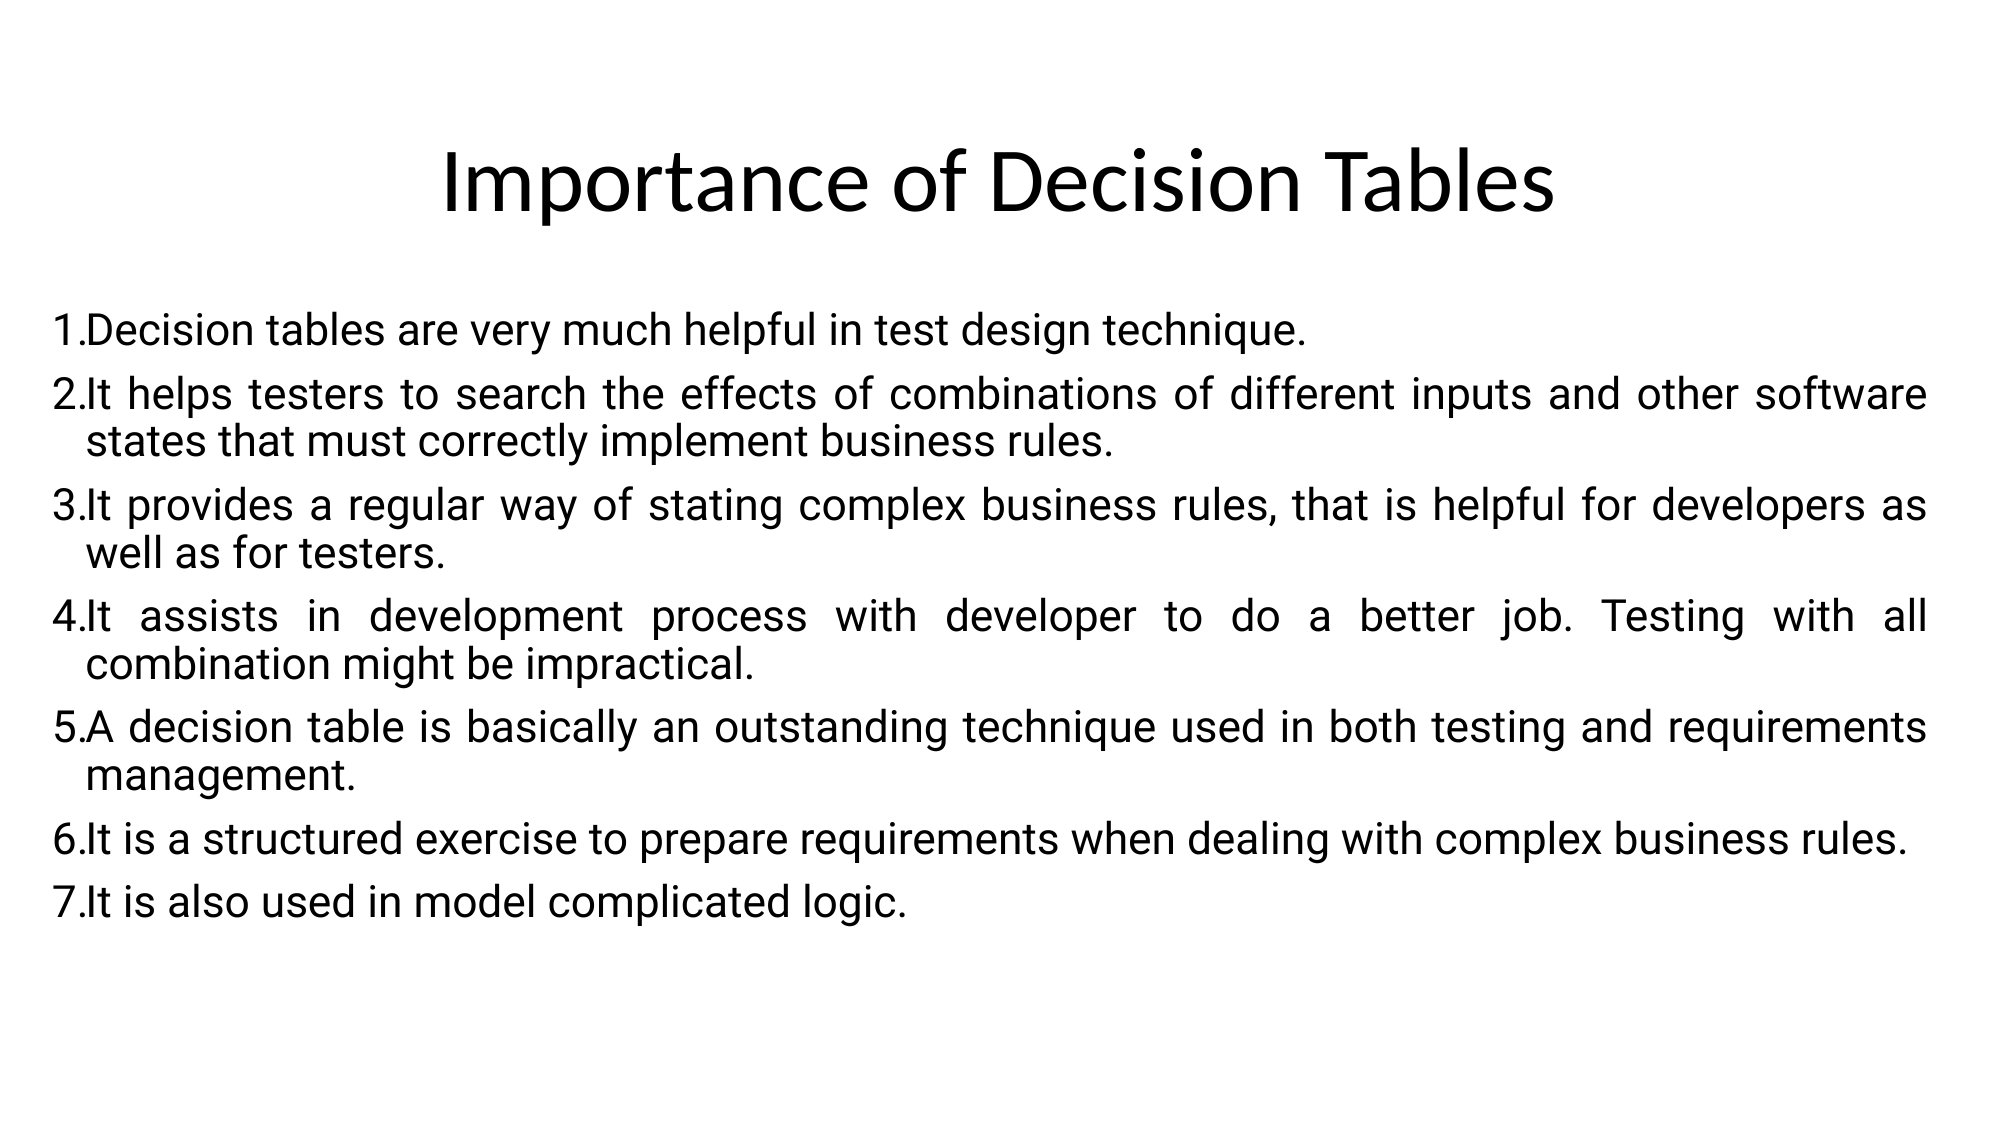

# Importance of Decision Tables
Decision tables are very much helpful in test design technique.
It helps testers to search the effects of combinations of different inputs and other software states that must correctly implement business rules.
It provides a regular way of stating complex business rules, that is helpful for developers as well as for testers.
It assists in development process with developer to do a better job. Testing with all combination might be impractical.
A decision table is basically an outstanding technique used in both testing and requirements management.
It is a structured exercise to prepare requirements when dealing with complex business rules.
It is also used in model complicated logic.